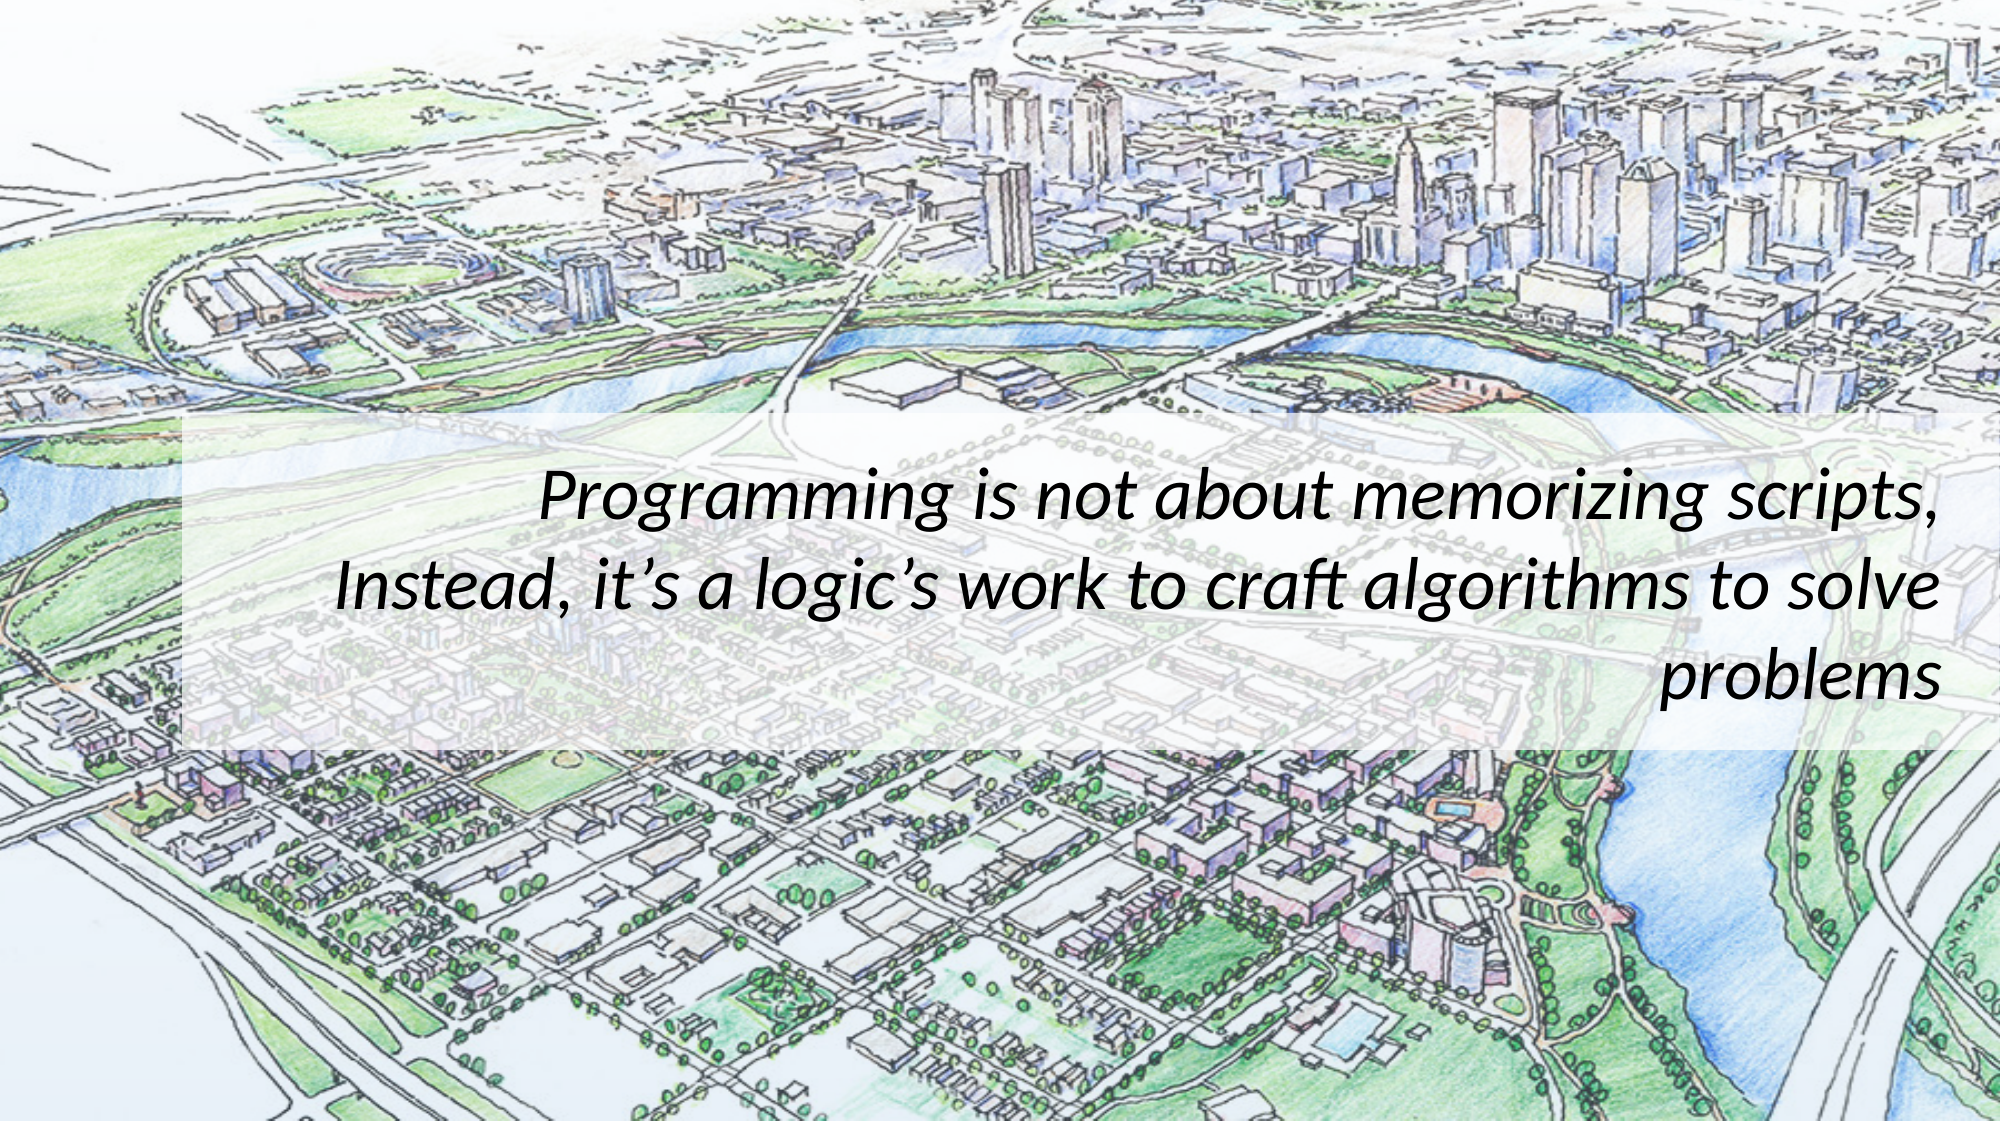

Programming is not about memorizing scripts,
Instead, it’s a logic’s work to craft algorithms to solve problems